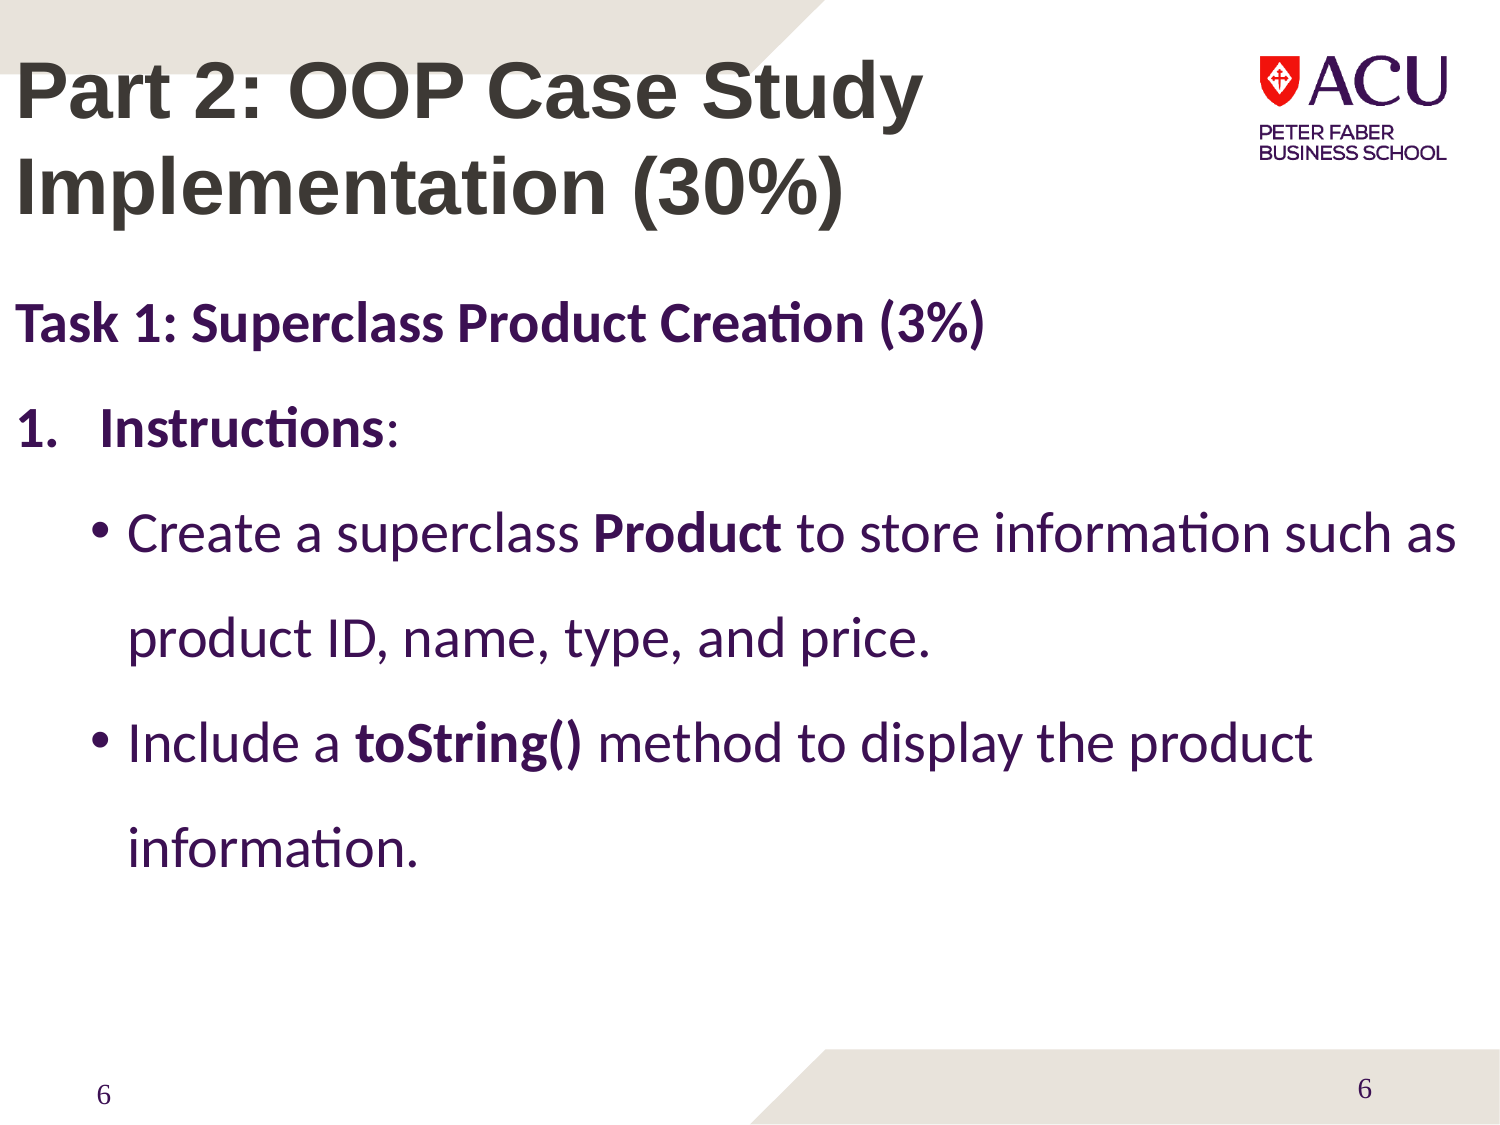

Part 2: OOP Case Study Implementation (30%)
Task 1: Superclass Product Creation (3%)
Instructions:
Create a superclass Product to store information such as product ID, name, type, and price.
Include a toString() method to display the product information.
6
6